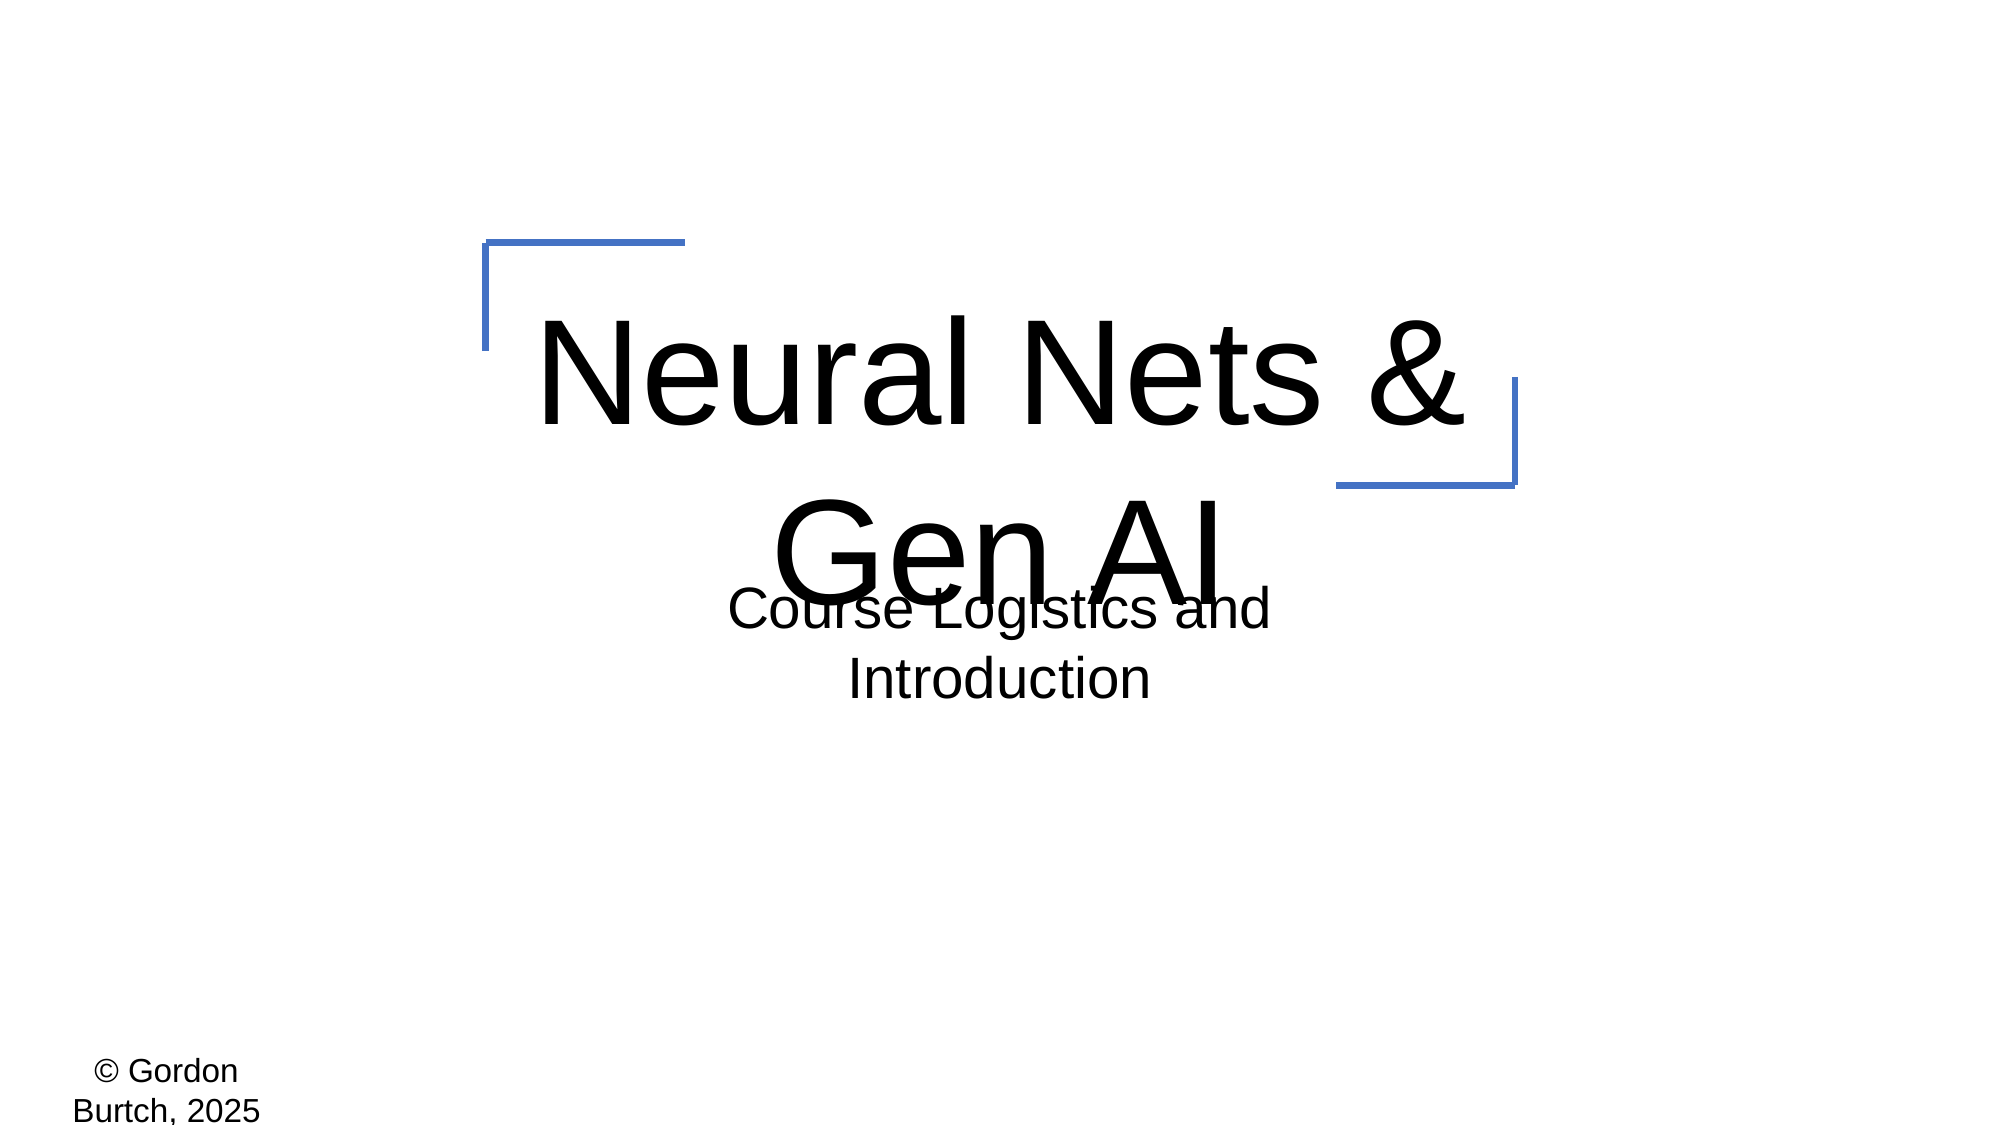

Neural Nets & Gen AI
Course Logistics and Introduction